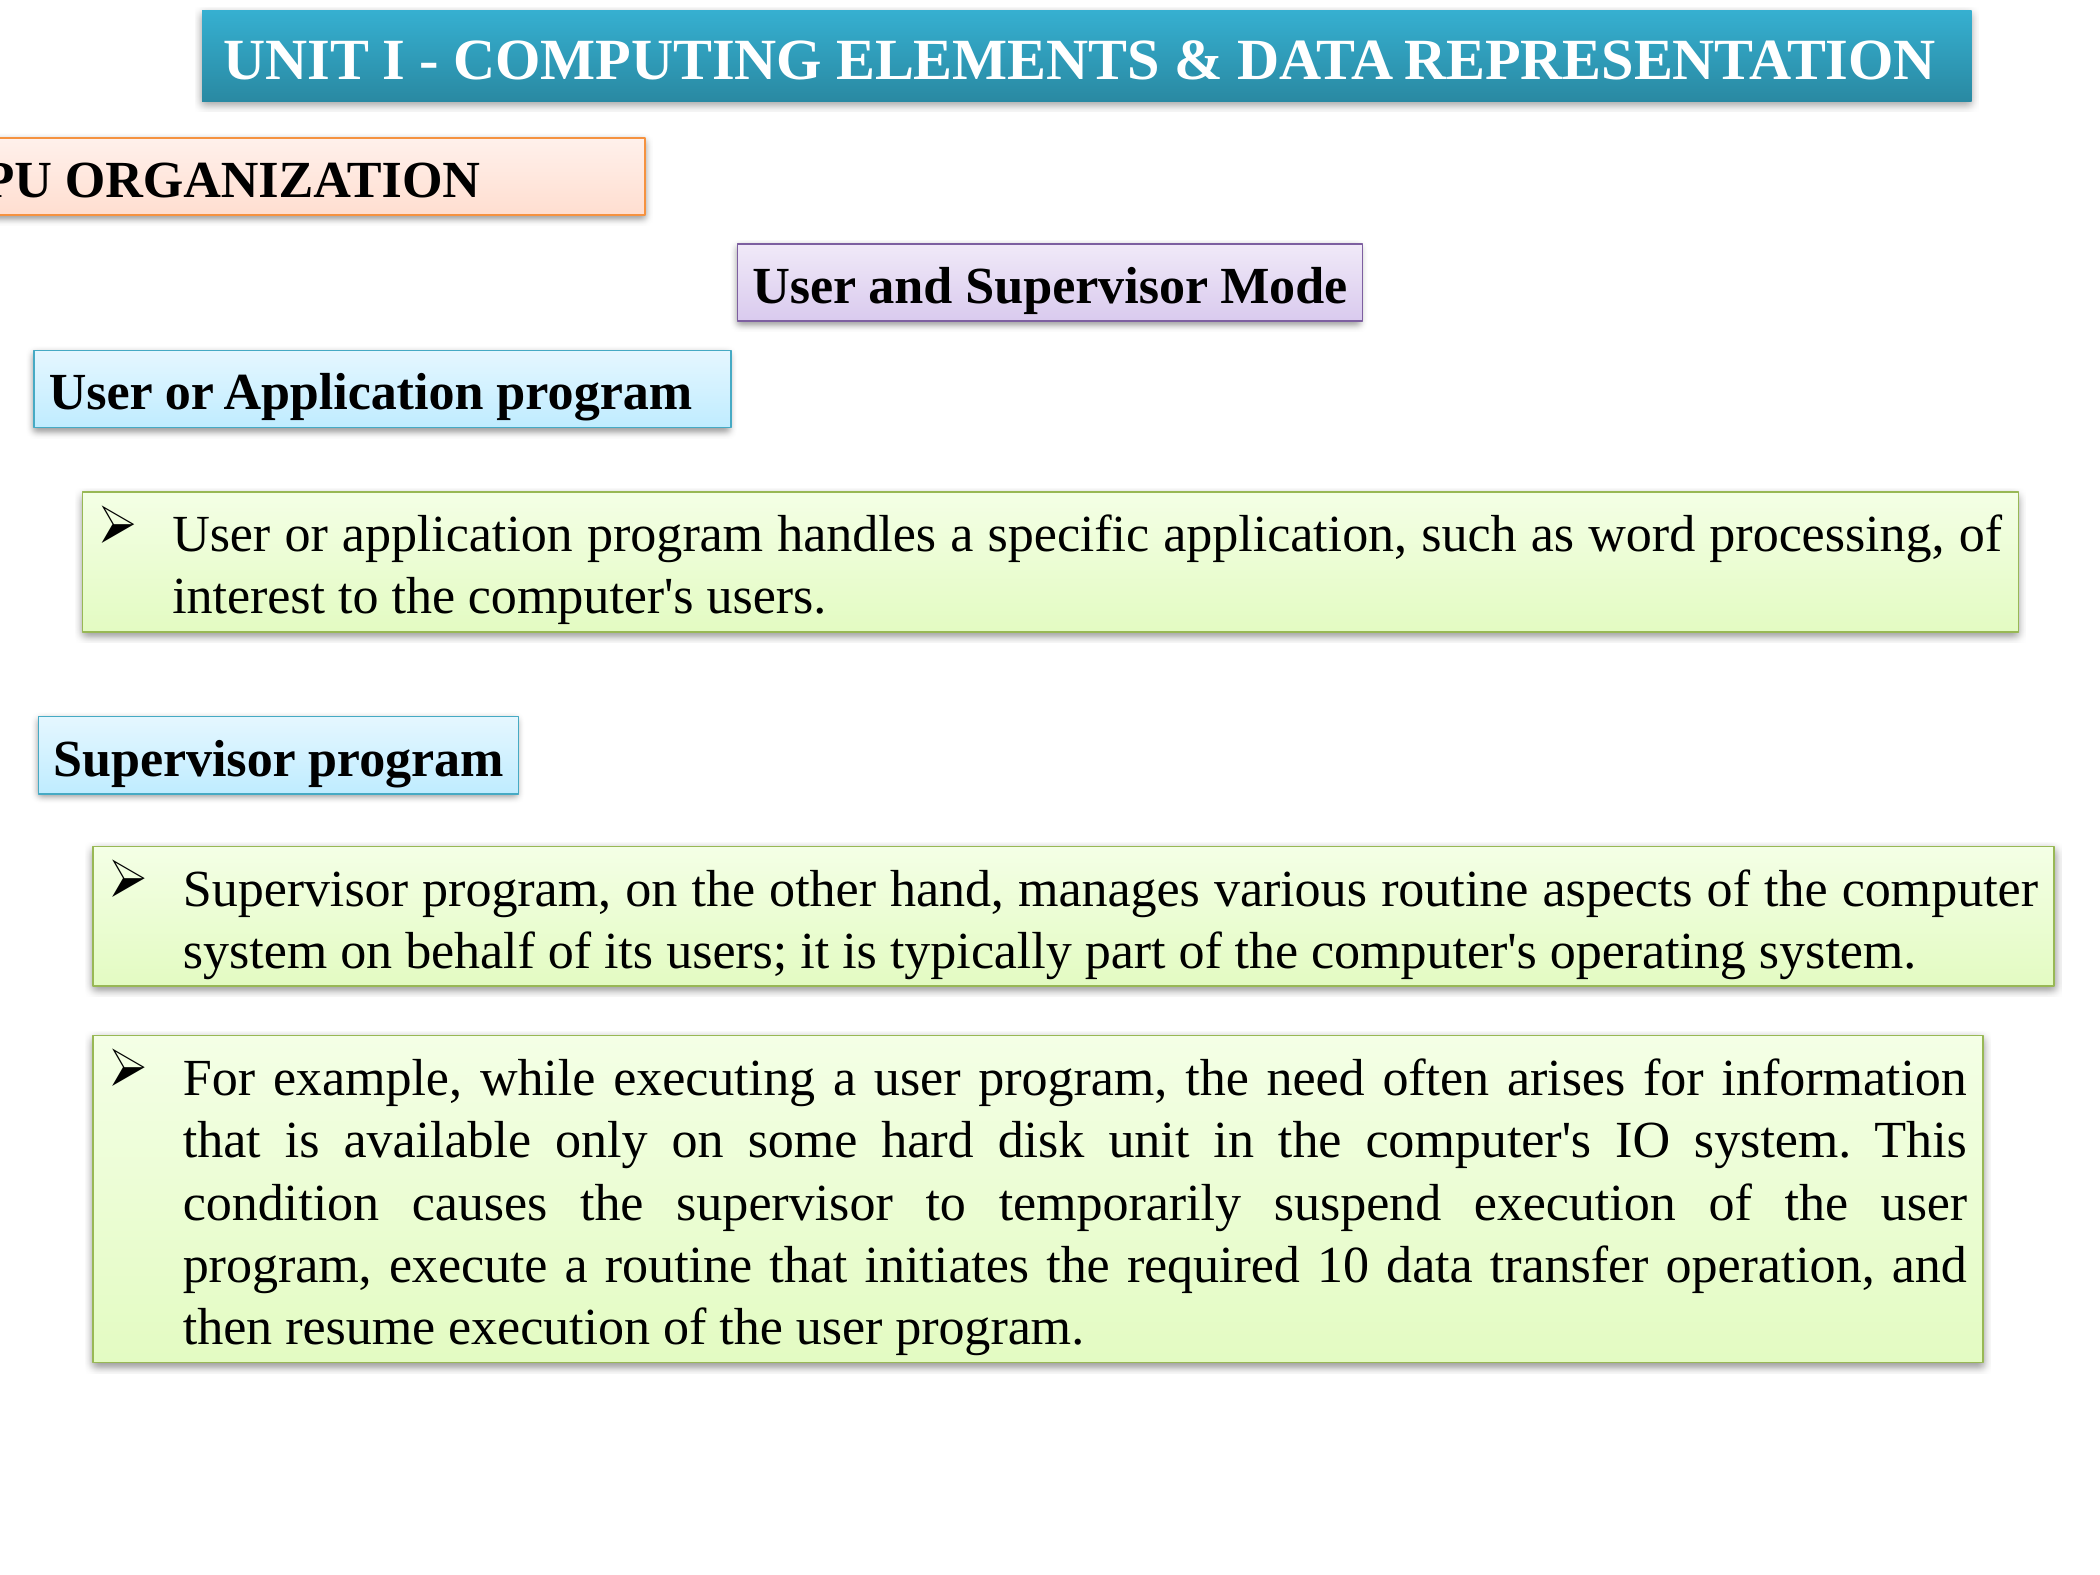

UNIT I - COMPUTING ELEMENTS & DATA REPRESENTATION
CPU ORGANIZATION
User and Supervisor Mode
User or Application program
User or application program handles a specific application, such as word processing, of interest to the computer's users.
Supervisor program
Supervisor program, on the other hand, manages various routine aspects of the computer system on behalf of its users; it is typically part of the computer's operating system.
For example, while executing a user program, the need often arises for information that is available only on some hard disk unit in the computer's IO system. This condition causes the supervisor to temporarily suspend execution of the user program, execute a routine that initiates the required 10 data transfer operation, and then resume execution of the user program.